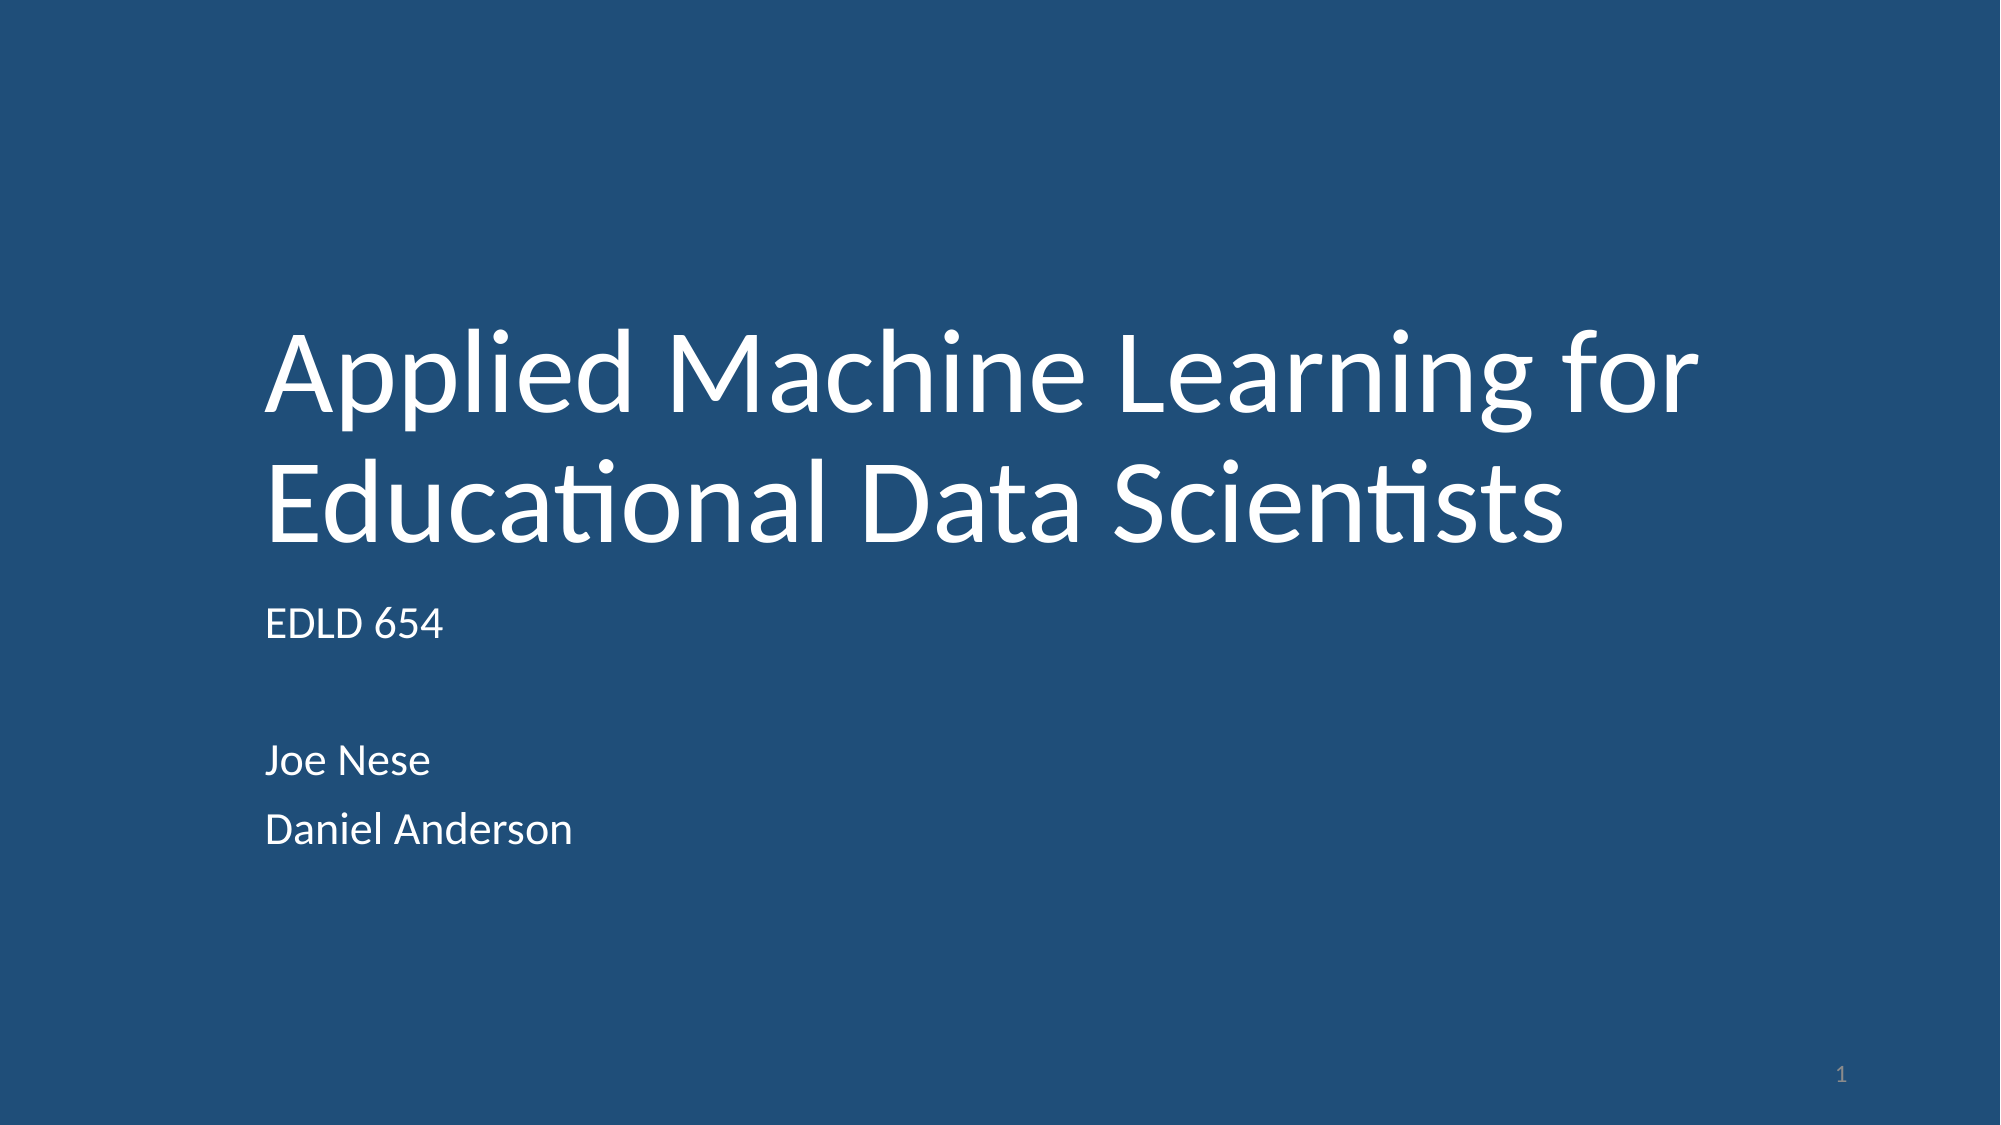

# Applied Machine Learning for Educational Data Scientists
EDLD 654

Joe Nese
Daniel Anderson
1